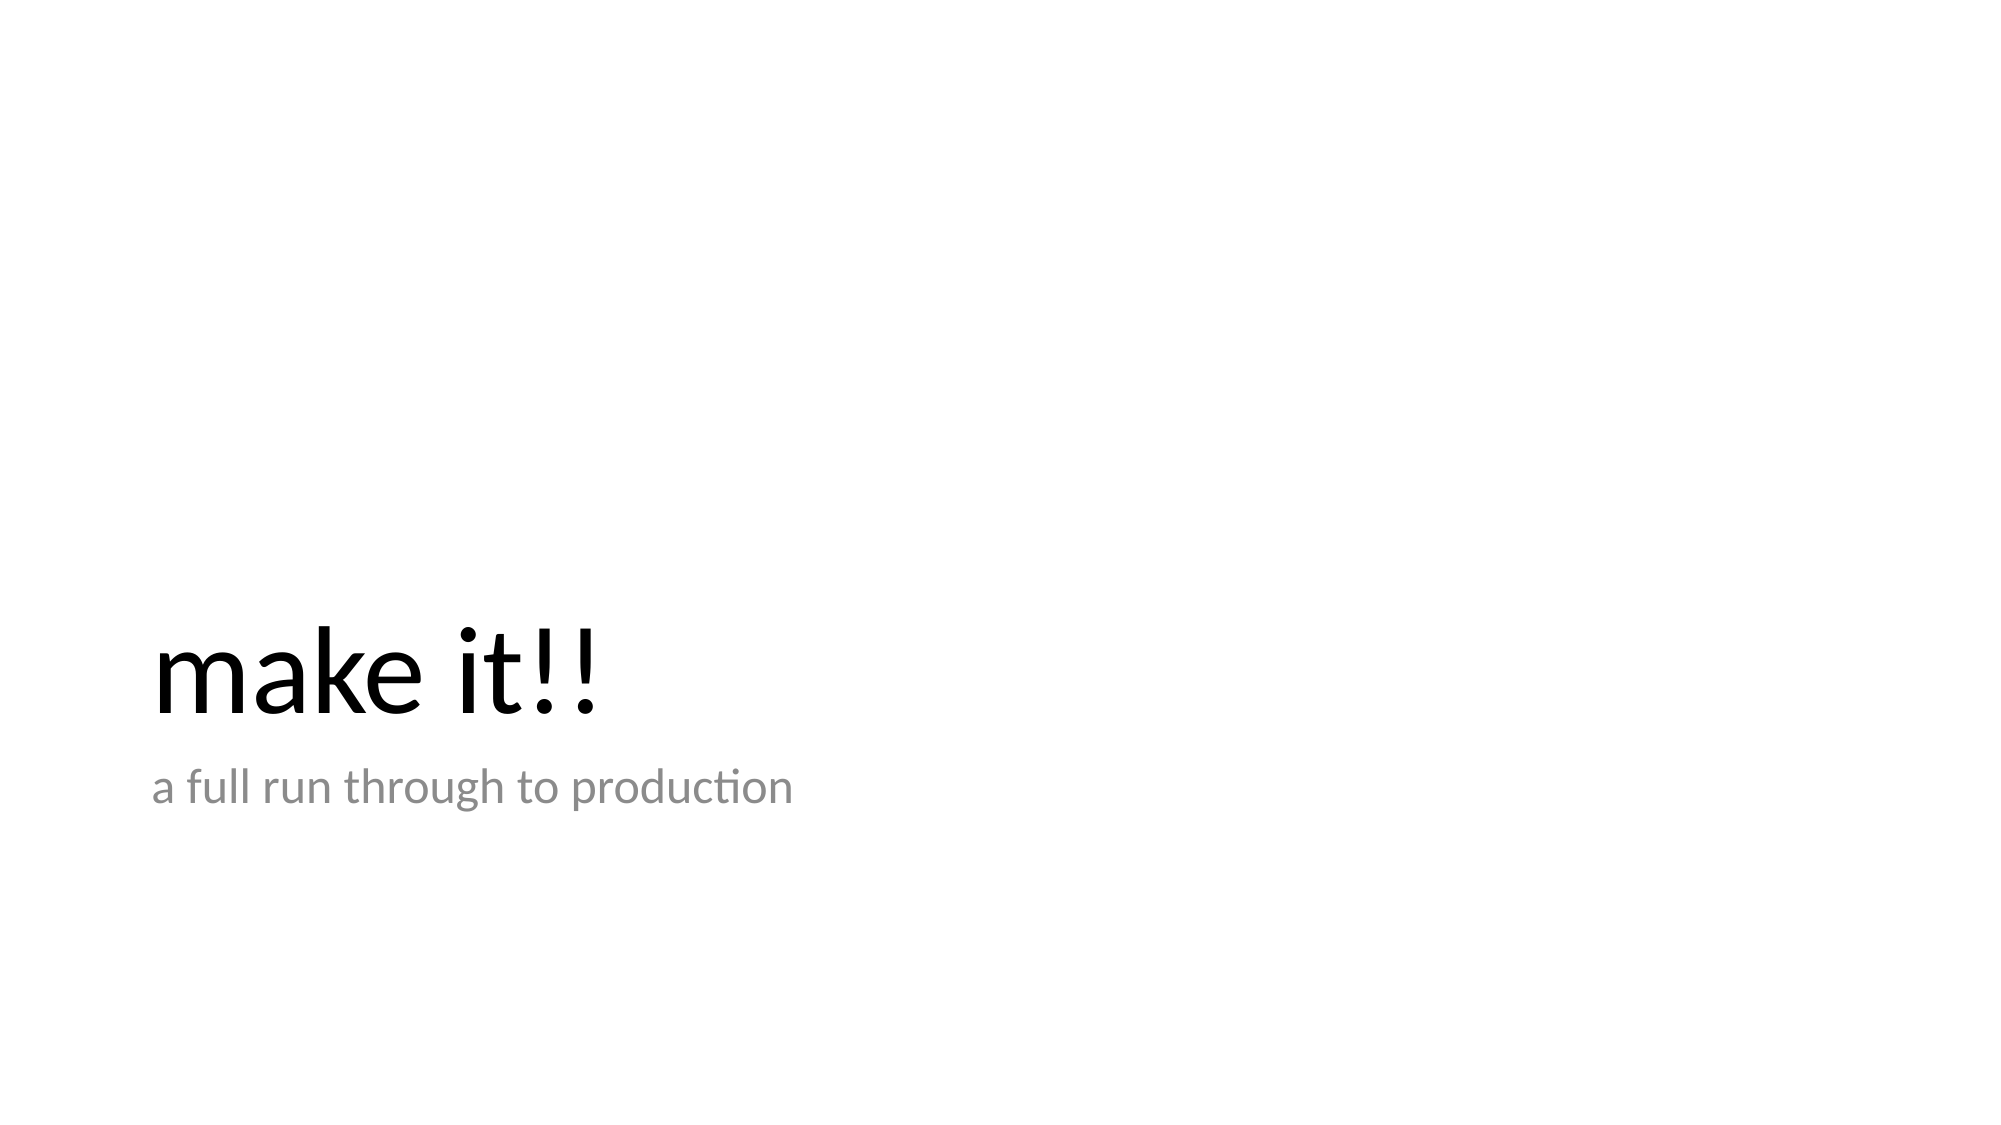

# make it!!
a full run through to production